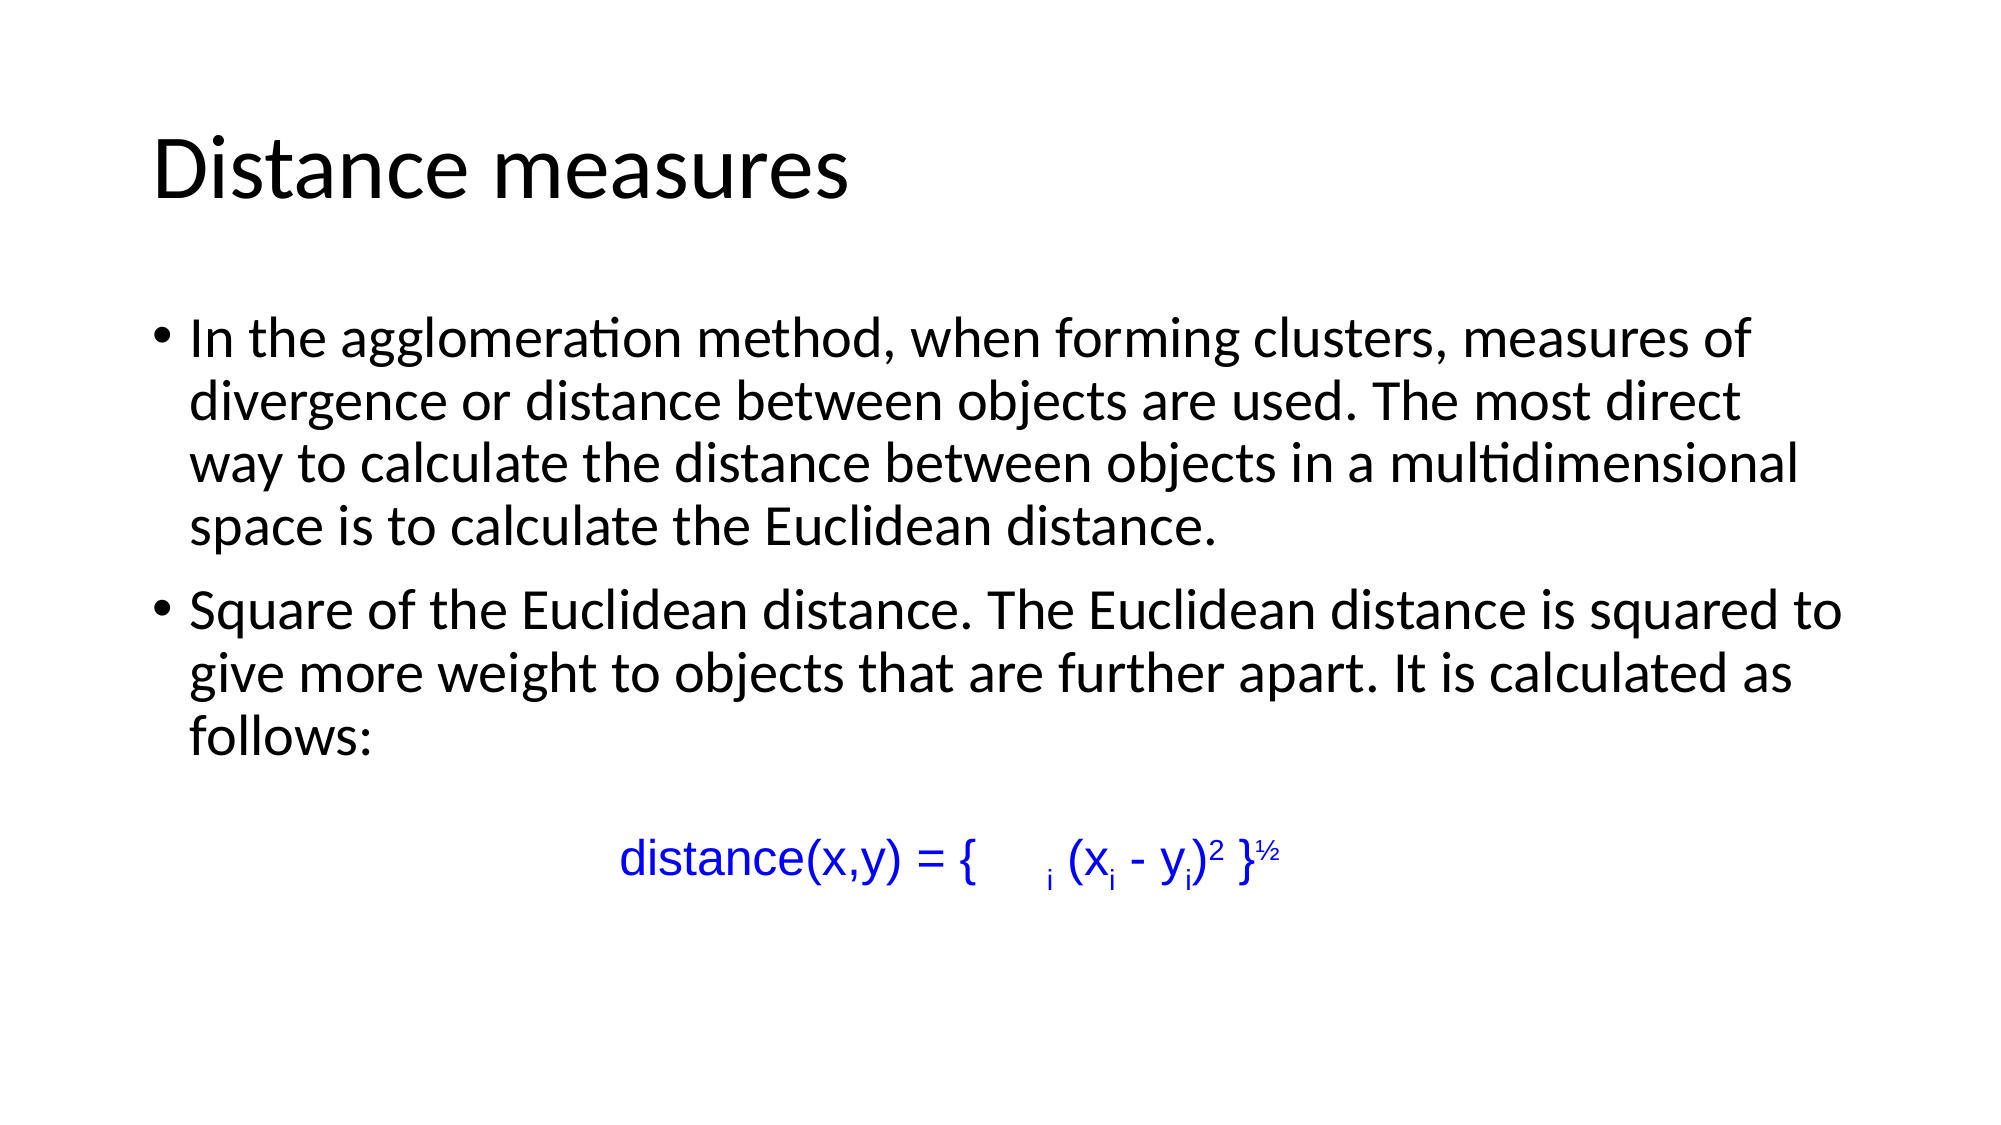

# Distance measures
In the agglomeration method, when forming clusters, measures of divergence or distance between objects are used. The most direct way to calculate the distance between objects in a multidimensional space is to calculate the Euclidean distance.
Square of the Euclidean distance. The Euclidean distance is squared to give more weight to objects that are further apart. It is calculated as follows:

distance(x,y) = {     i (xi - yi)2 }½